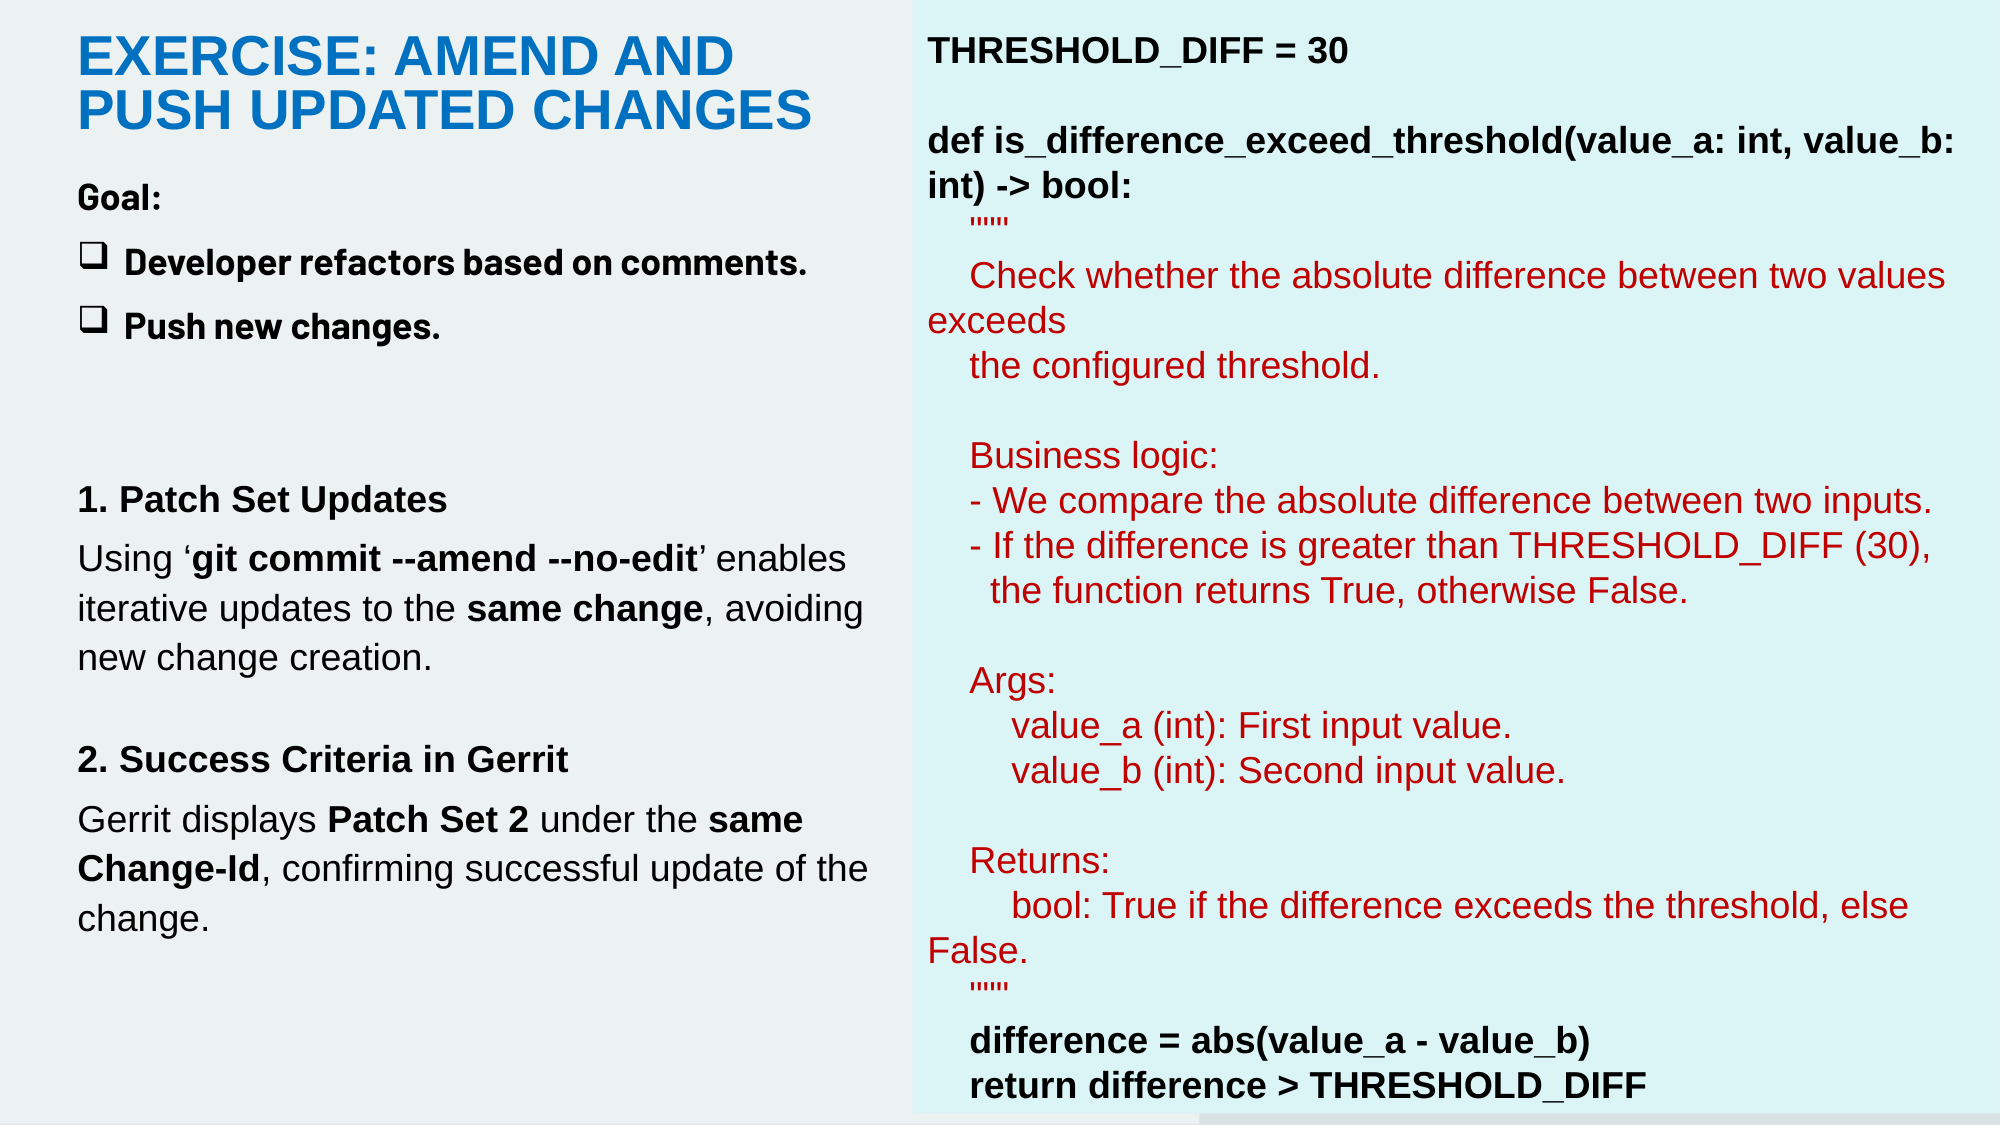

THRESHOLD_DIFF = 30

def is_difference_exceed_threshold(value_a: int, value_b: int) -> bool:
    """
    Check whether the absolute difference between two values exceeds
    the configured threshold.

    Business logic:
    - We compare the absolute difference between two inputs.
    - If the difference is greater than THRESHOLD_DIFF (30),
      the function returns True, otherwise False.

    Args:
        value_a (int): First input value.
        value_b (int): Second input value.

    Returns:
        bool: True if the difference exceeds the threshold, else False.
    """
    difference = abs(value_a - value_b)
    return difference > THRESHOLD_DIFF
# Exercise: Amend and push updated changes
Goal:
Developer refactors based on comments.
Push new changes.
1. Patch Set Updates
Using ‘git commit --amend --no-edit’ enables iterative updates to the same change, avoiding new change creation.
2. Success Criteria in Gerrit
Gerrit displays Patch Set 2 under the same Change-Id, confirming successful update of the change.